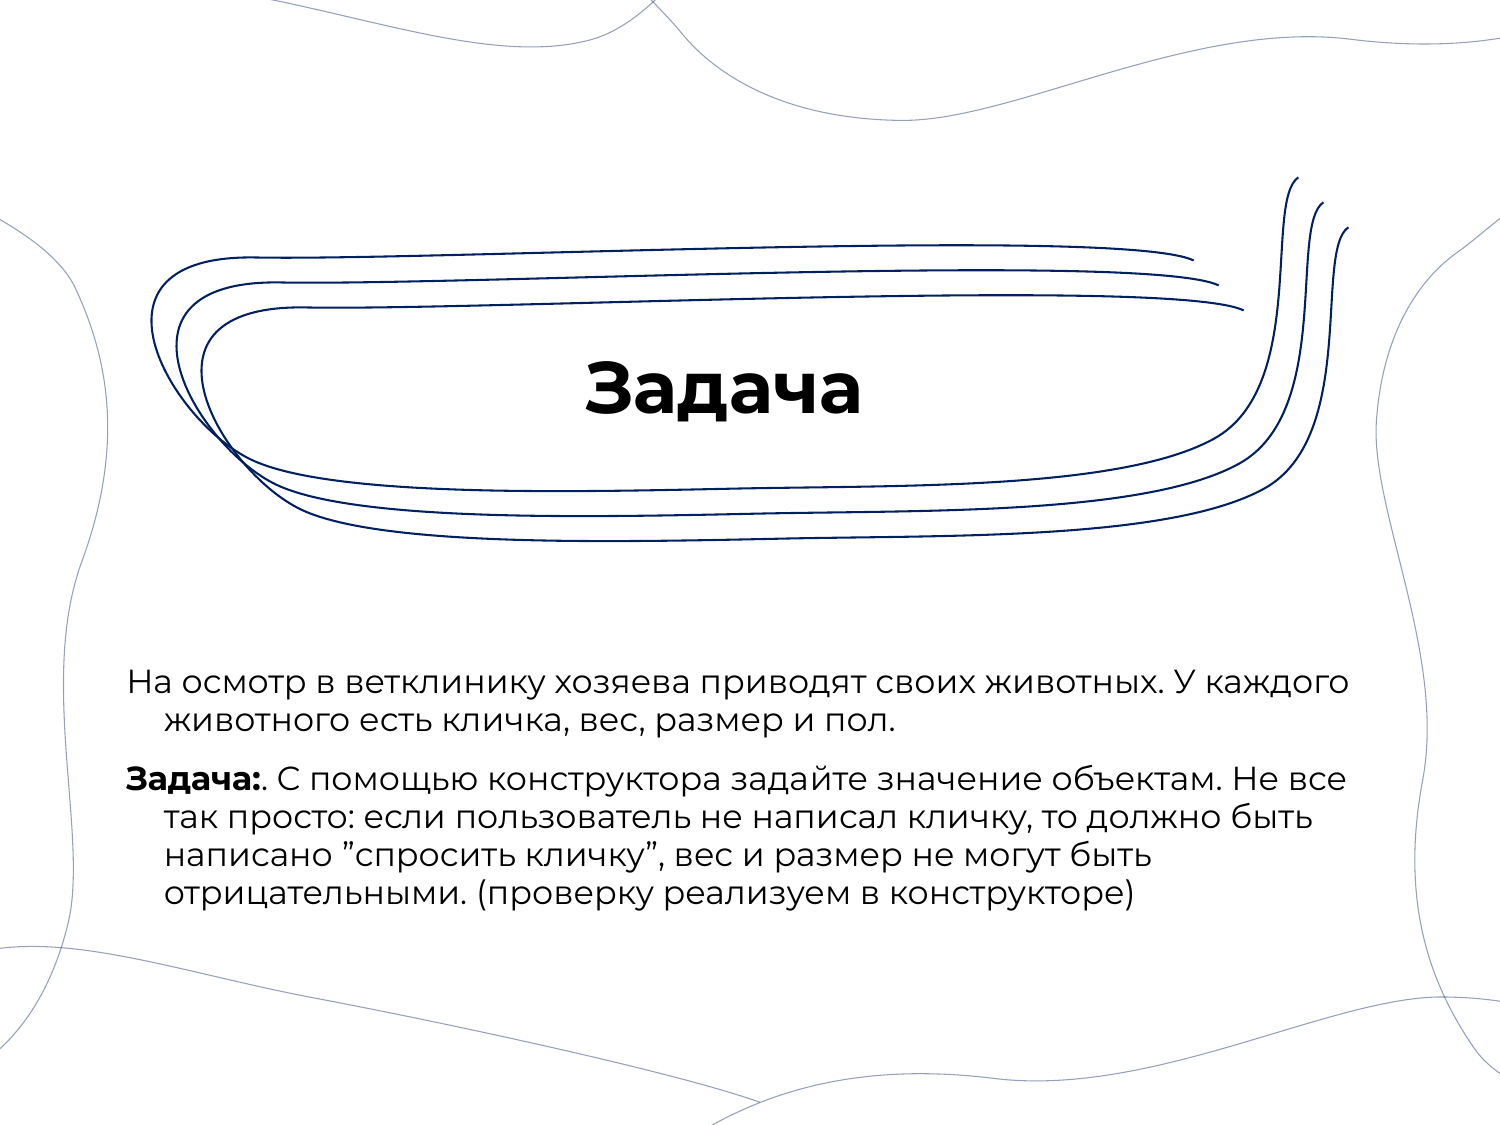

# Задача

На осмотр в ветклинику хозяева приводят своих животных. У каждого животного есть кличка, вес, размер и пол.
Задача:. С помощью конструктора задайте значение объектам. Не все так просто: если пользователь не написал кличку, то должно быть написано ”спросить кличку”, вес и размер не могут быть отрицательными. (проверку реализуем в конструкторе)